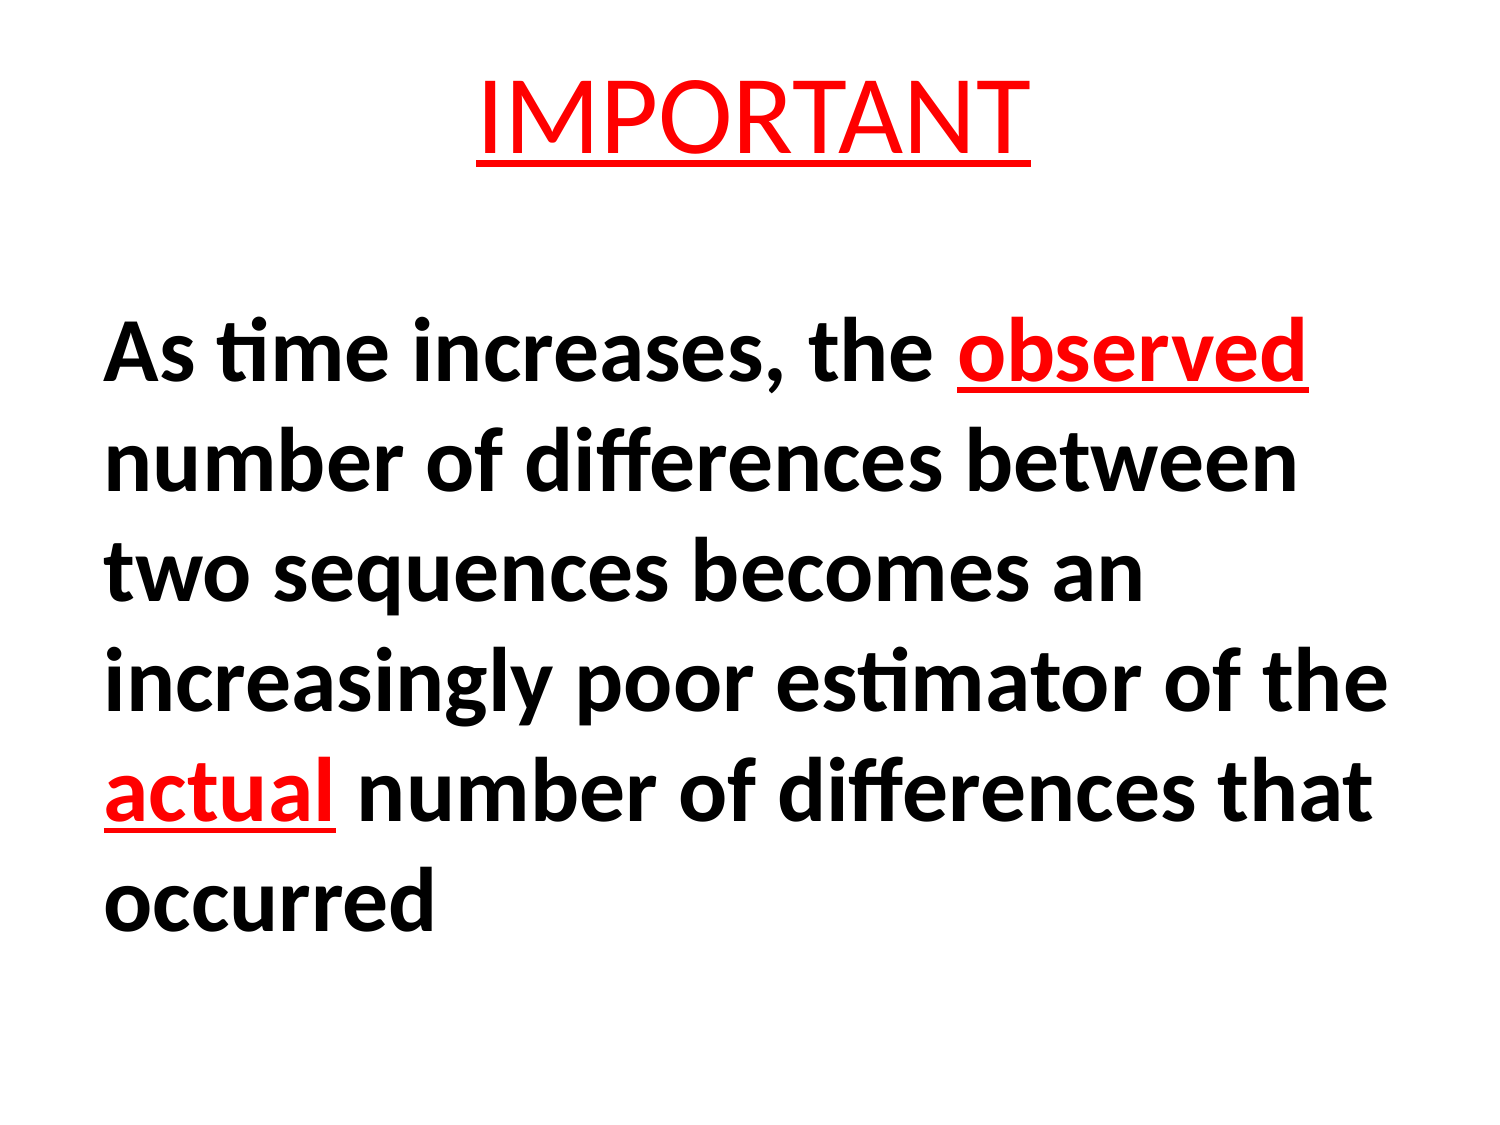

IMPORTANT
As time increases, the observed number of differences between two sequences becomes an increasingly poor estimator of the actual number of differences that occurred